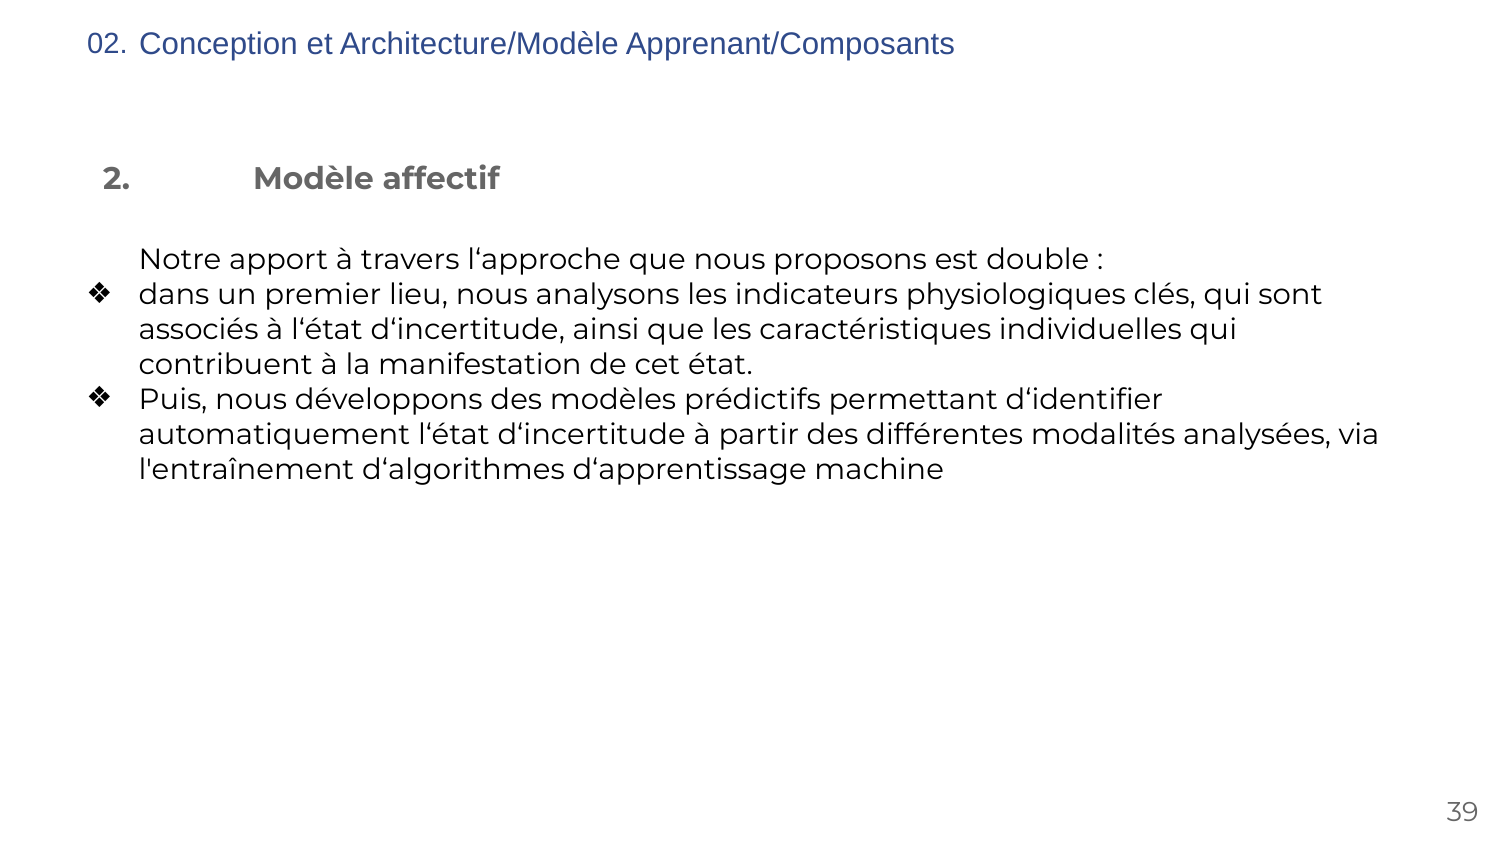

# Conception et Architecture/Modèle Apprenant/Composants
02.
2.	Modèle affectif
Notre apport à travers l‘approche que nous proposons est double :
dans un premier lieu, nous analysons les indicateurs physiologiques clés, qui sont associés à l‘état d‘incertitude, ainsi que les caractéristiques individuelles qui contribuent à la manifestation de cet état.
Puis, nous développons des modèles prédictifs permettant d‘identifier automatiquement l‘état d‘incertitude à partir des différentes modalités analysées, via l'entraînement d‘algorithmes d‘apprentissage machine

39